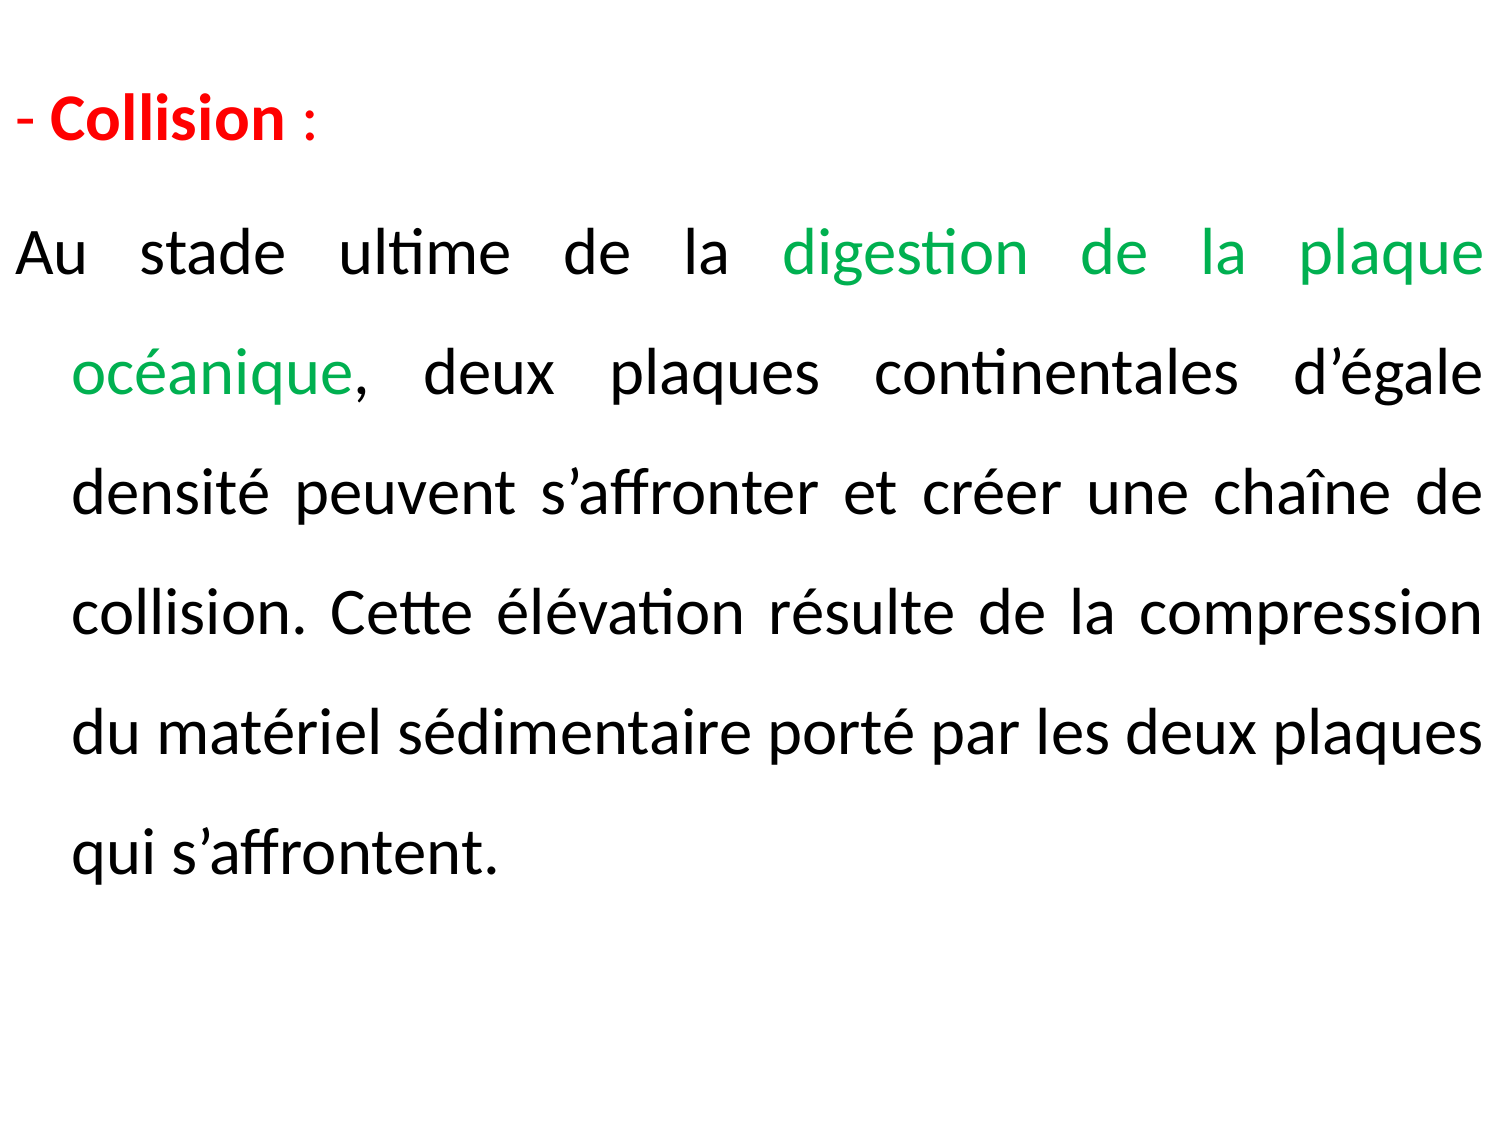

- Collision :
Au stade ultime de la digestion de la plaque océanique, deux plaques continentales d’égale densité peuvent s’affronter et créer une chaîne de collision. Cette élévation résulte de la compression du matériel sédimentaire porté par les deux plaques qui s’affrontent.